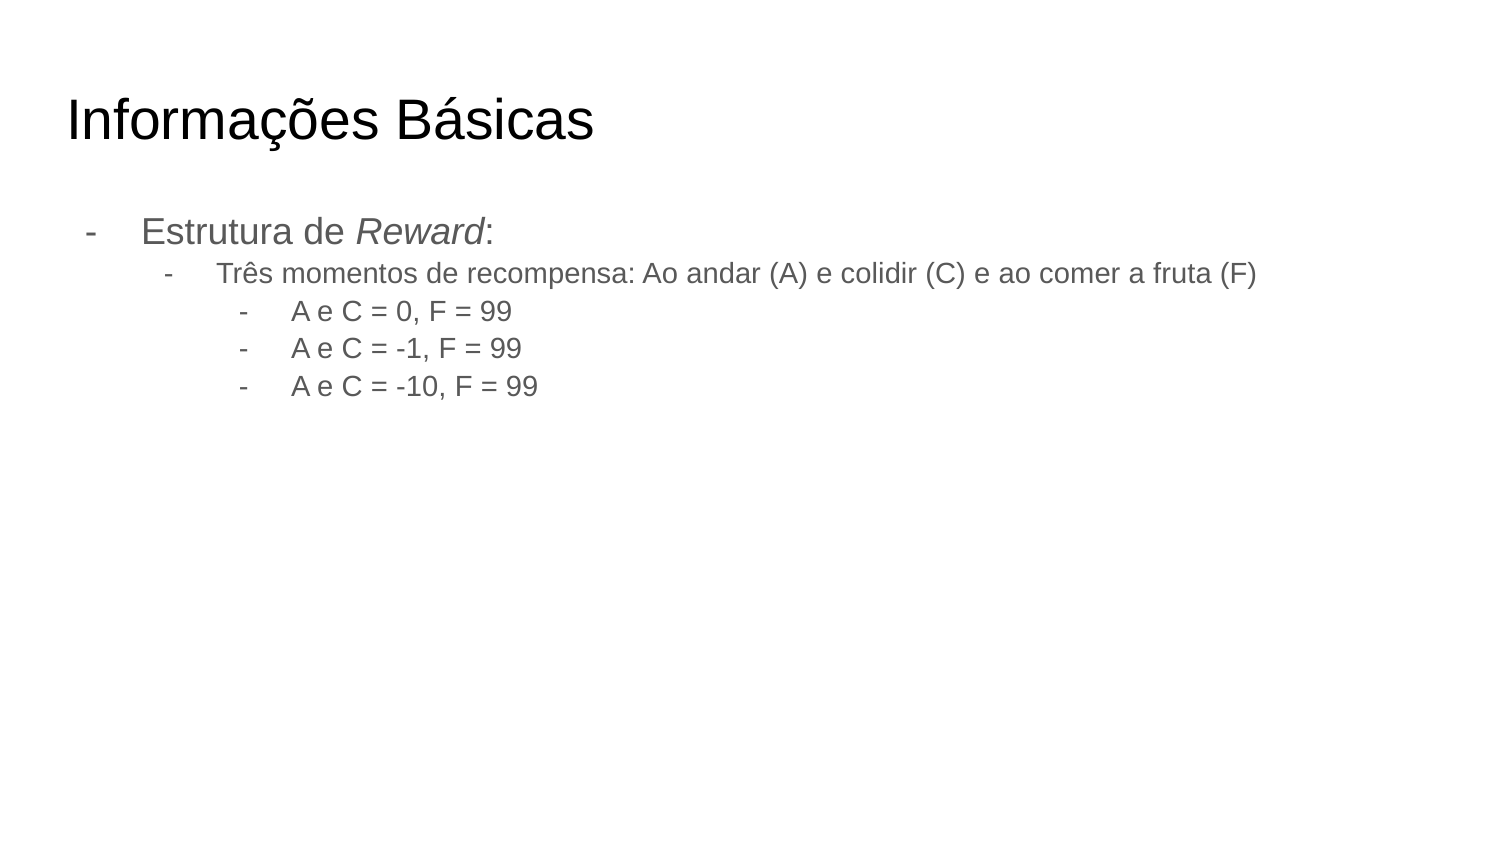

# Informações Básicas
Estrutura de Reward:
Três momentos de recompensa: Ao andar (A) e colidir (C) e ao comer a fruta (F)
A e C = 0, F = 99
A e C = -1, F = 99
A e C = -10, F = 99